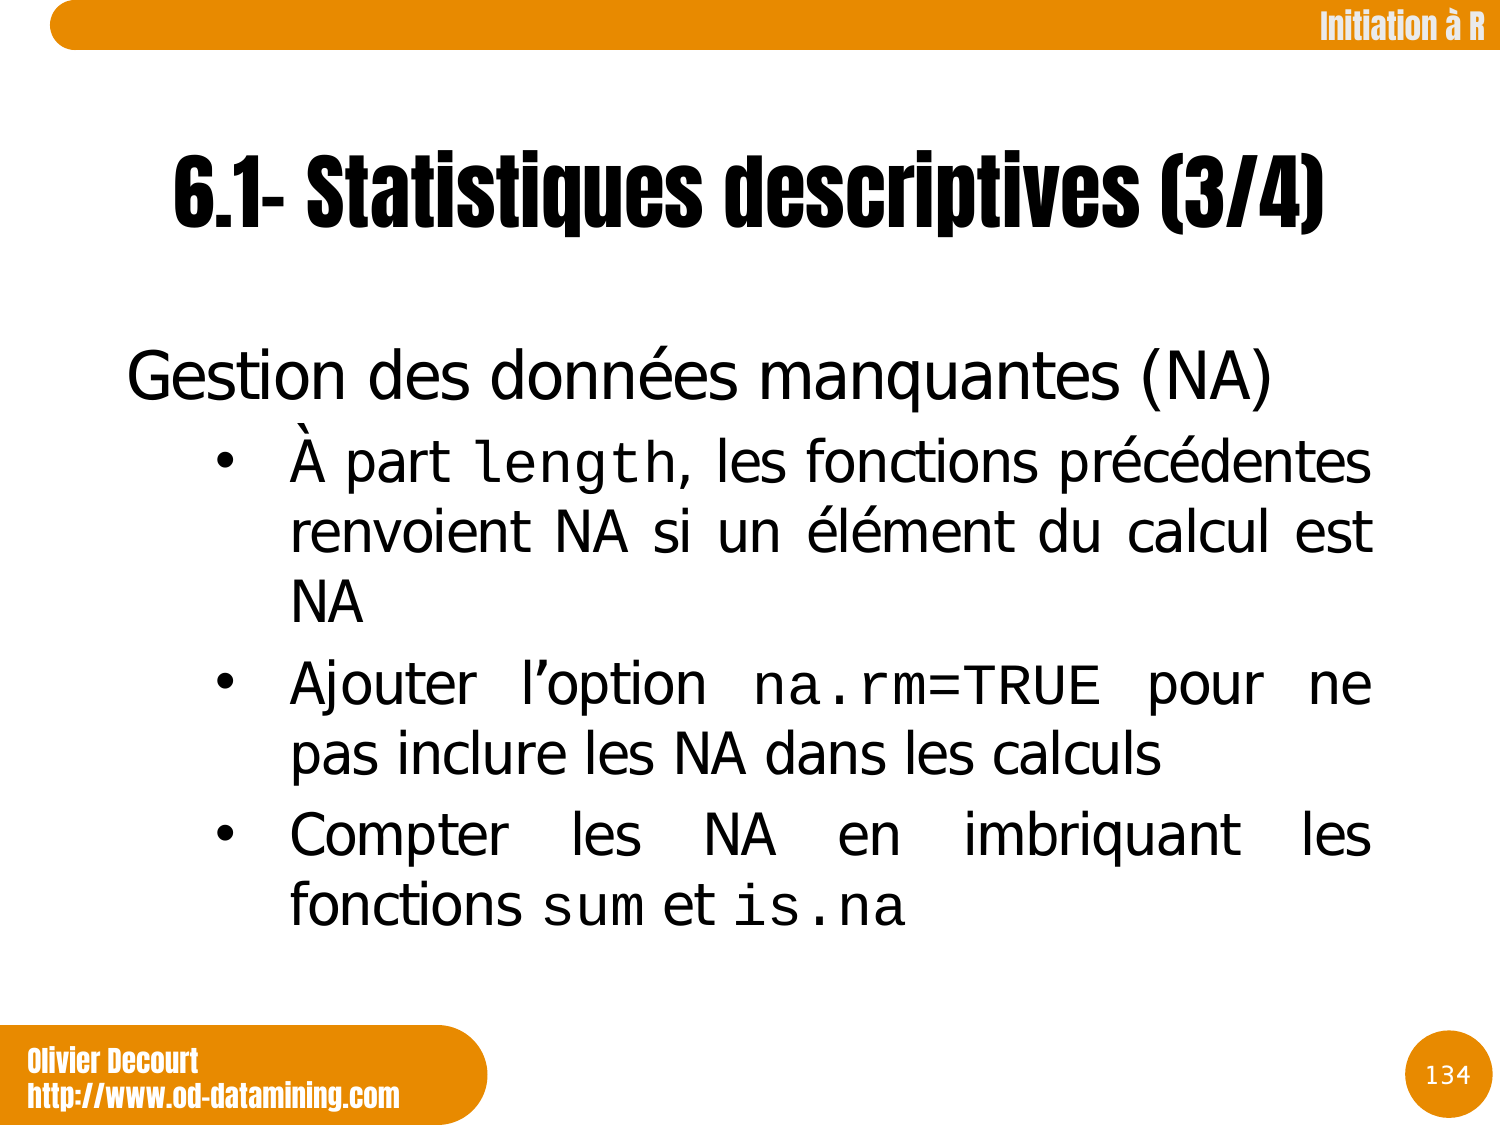

# 6.1- Statistiques descriptives (3/4)
Gestion des données manquantes (NA)
À part length, les fonctions précédentes renvoient NA si un élément du calcul est NA
Ajouter l’option na.rm=TRUE pour ne pas inclure les NA dans les calculs
Compter les NA en imbriquant les fonctions sum et is.na